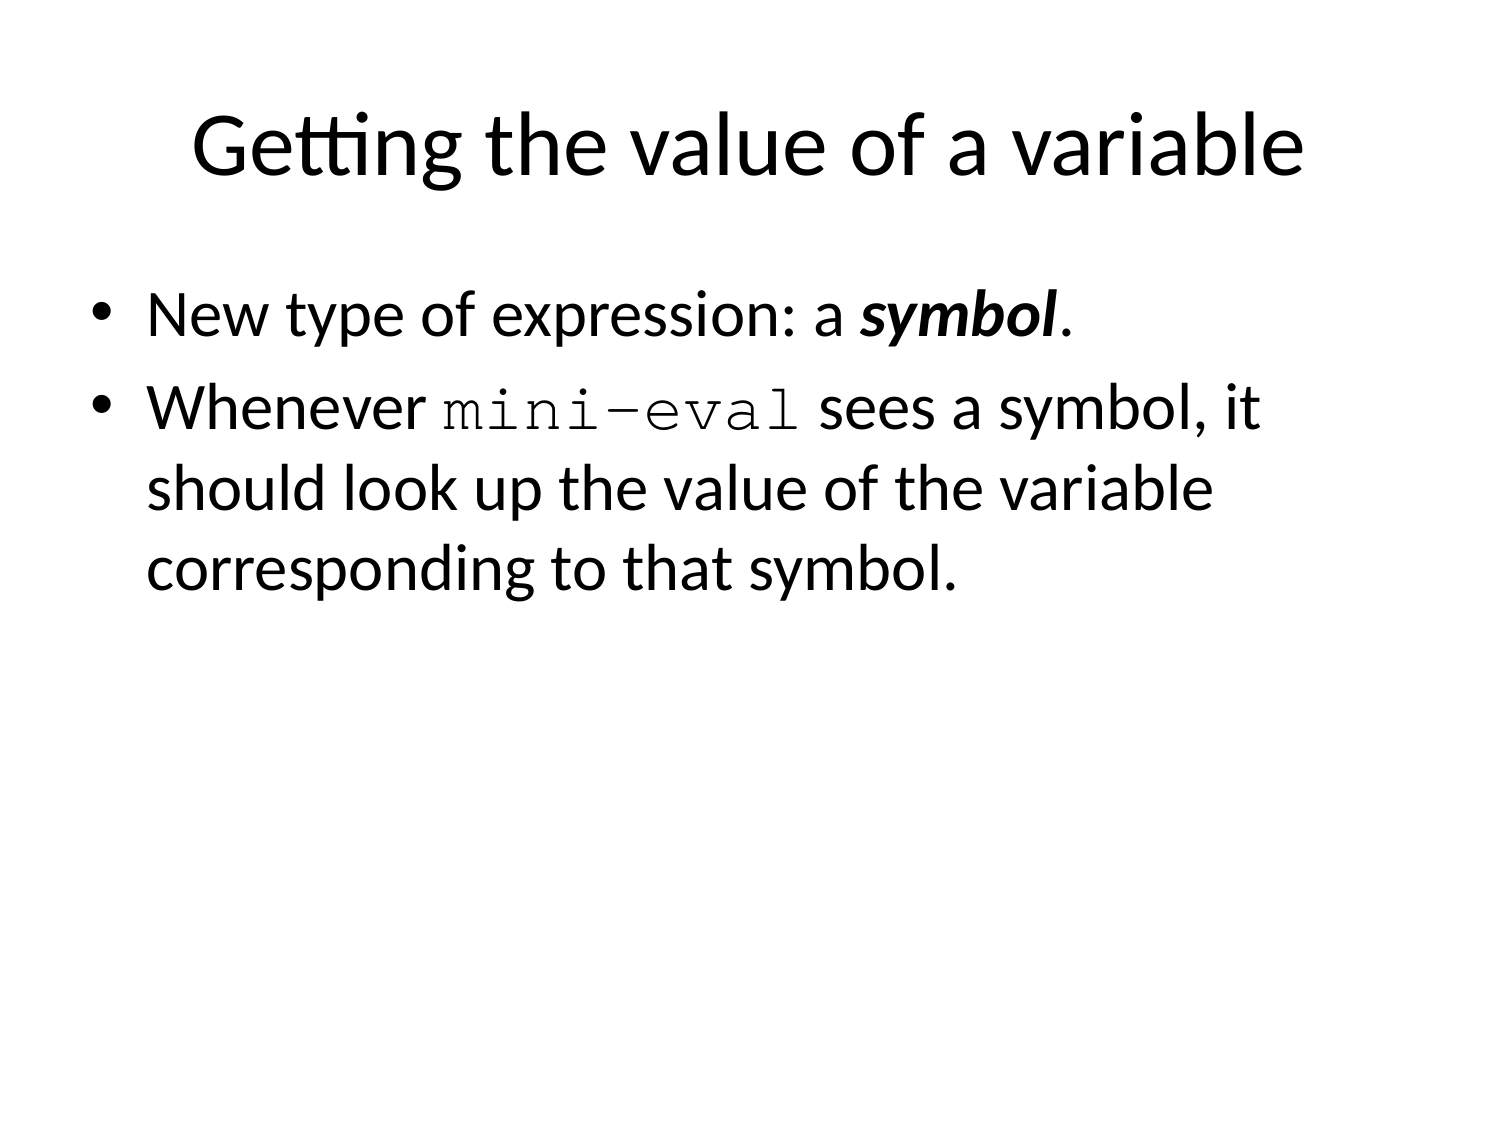

# Getting the value of a variable
New type of expression: a symbol.
Whenever mini-eval sees a symbol, it should look up the value of the variable corresponding to that symbol.